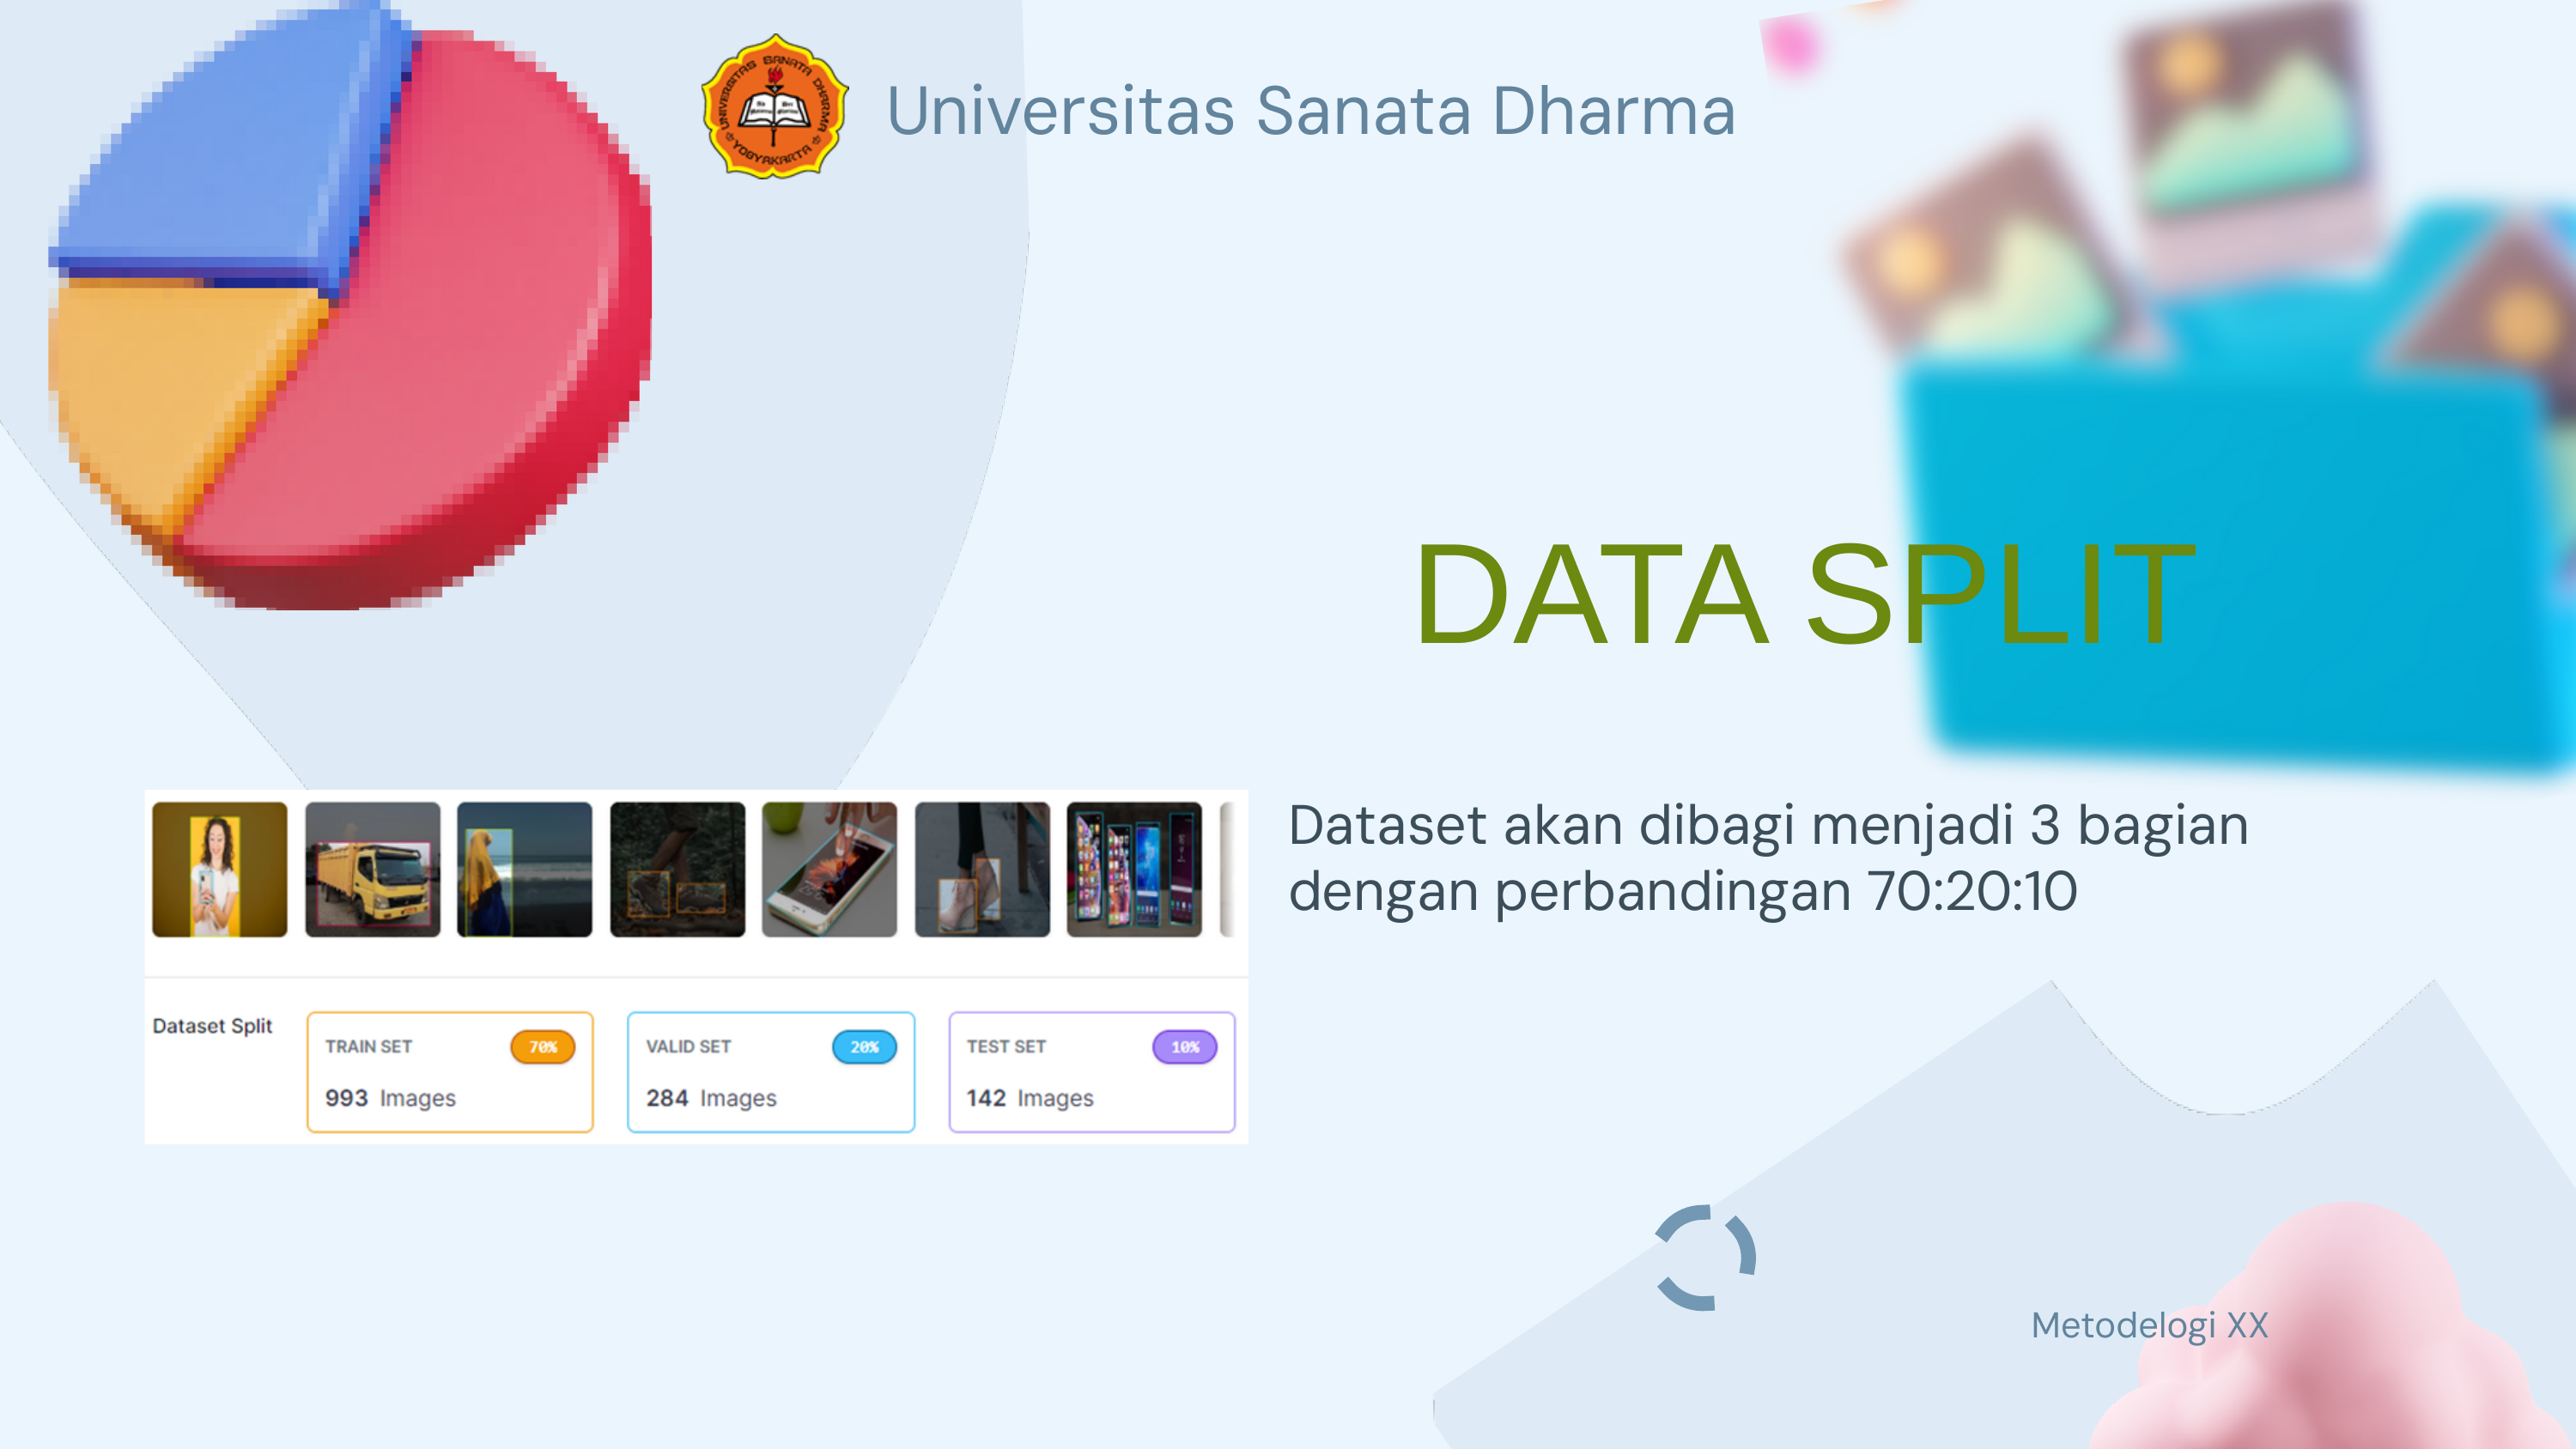

Universitas Sanata Dharma
DATA SPLIT
Dataset akan dibagi menjadi 3 bagian dengan perbandingan 70:20:10

Metodelogi XX